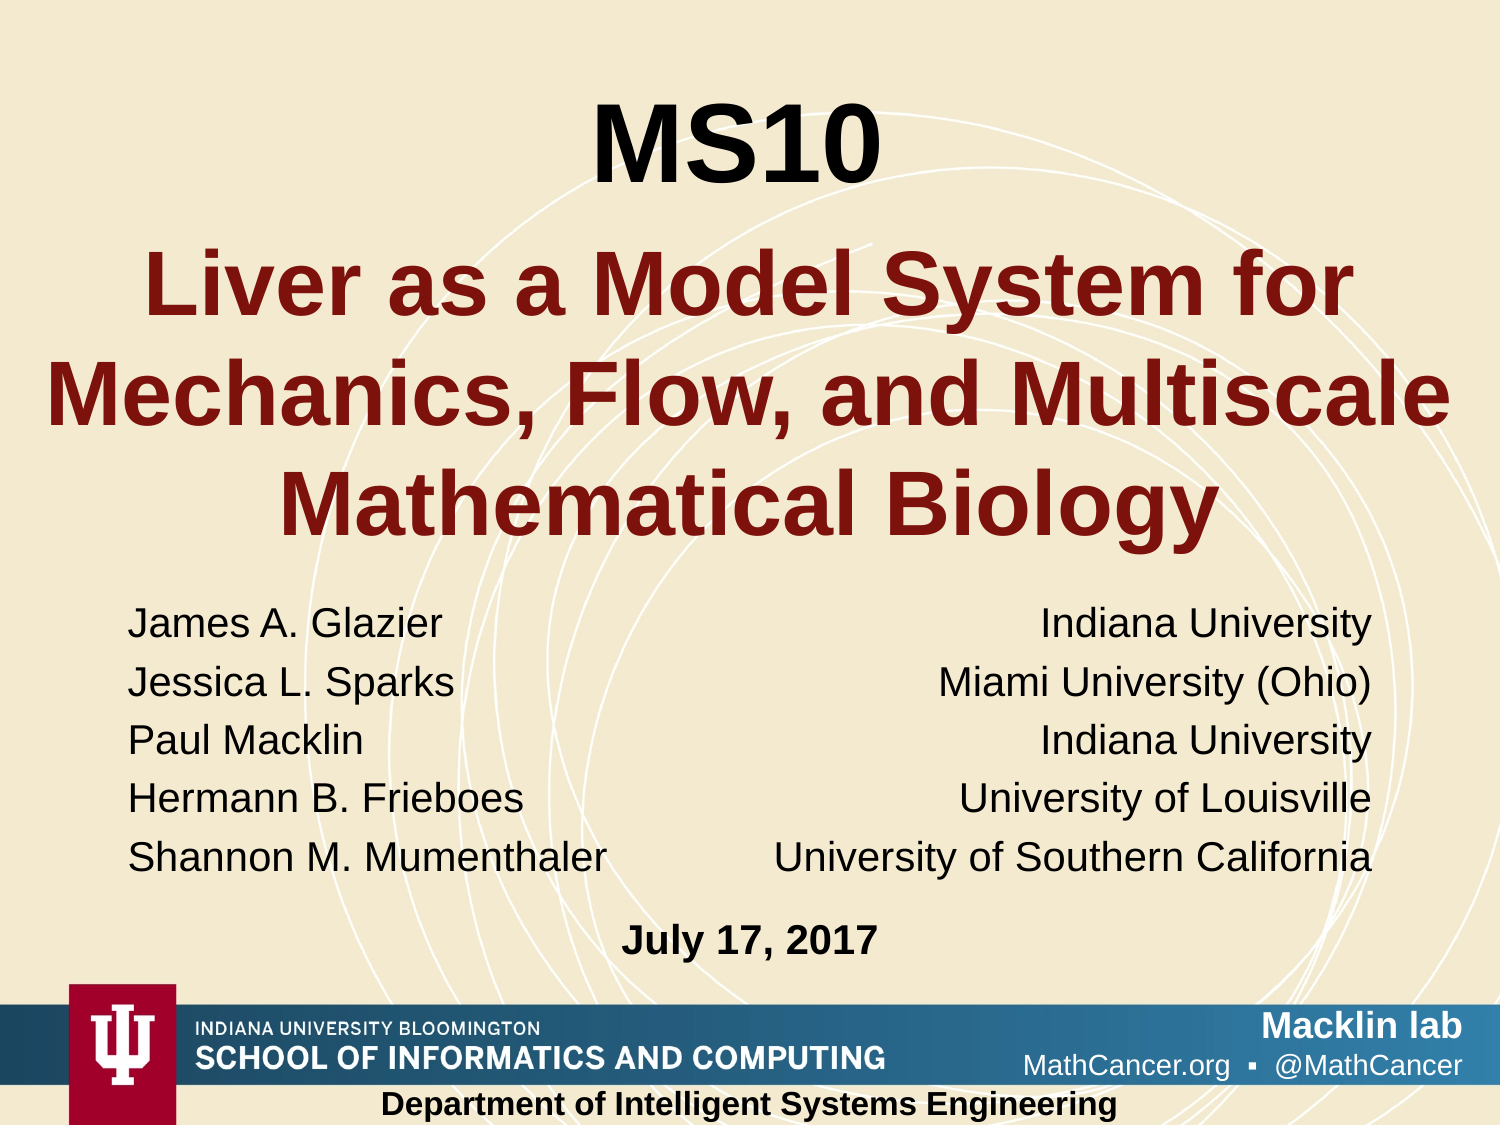

MS10
Liver as a Model System for Mechanics, Flow, and Multiscale Mathematical Biology
James A. Glazier
Jessica L. Sparks
Paul Macklin
Hermann B. Frieboes
Shannon M. Mumenthaler

Indiana University
Miami University (Ohio)
Indiana University
University of Louisville
University of Southern California
July 17, 2017